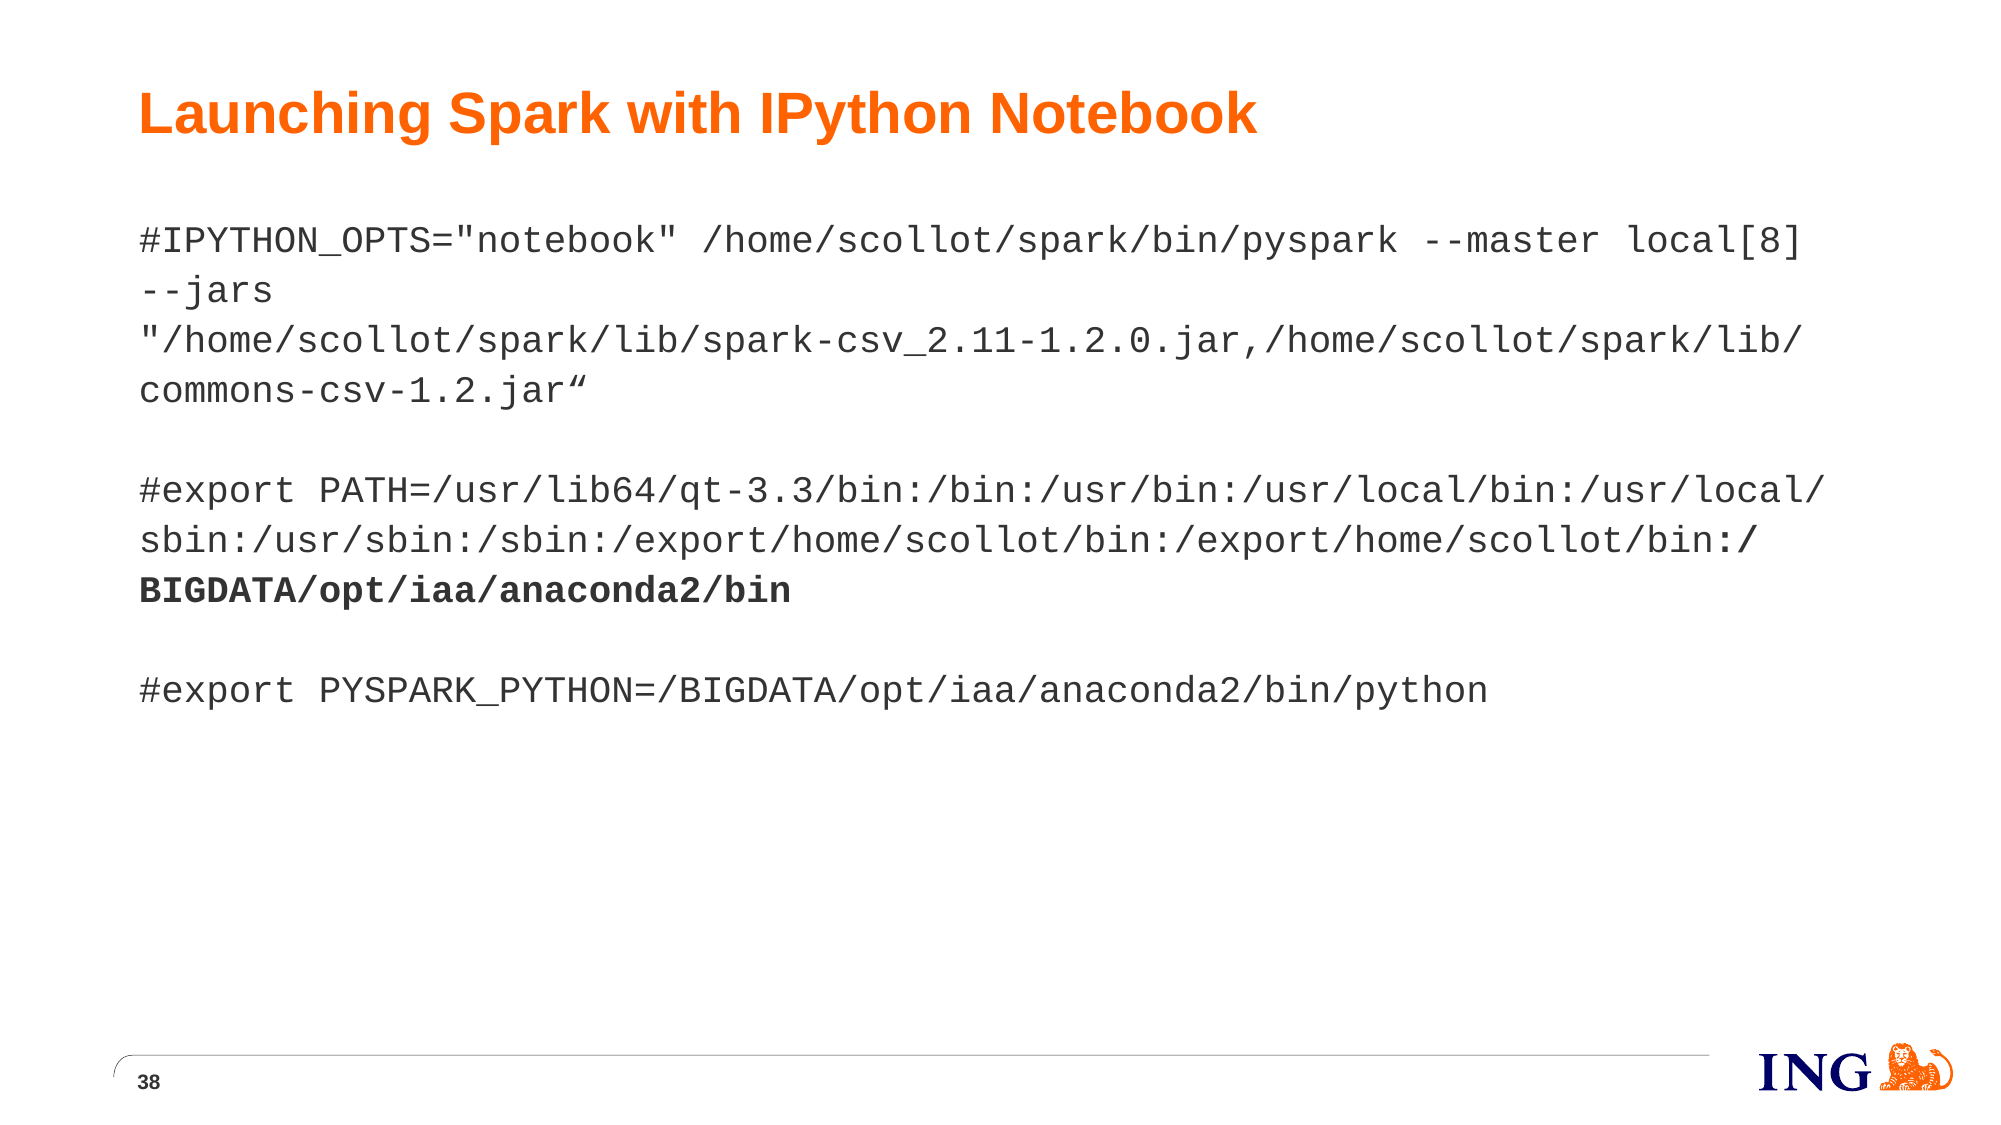

# Launching Spark with IPython Notebook
#IPYTHON_OPTS="notebook" /home/scollot/spark/bin/pyspark --master local[8] --jars "/home/scollot/spark/lib/spark-csv_2.11-1.2.0.jar,/home/scollot/spark/lib/commons-csv-1.2.jar“

#export PATH=/usr/lib64/qt-3.3/bin:/bin:/usr/bin:/usr/local/bin:/usr/local/sbin:/usr/sbin:/sbin:/export/home/scollot/bin:/export/home/scollot/bin:/BIGDATA/opt/iaa/anaconda2/bin

#export PYSPARK_PYTHON=/BIGDATA/opt/iaa/anaconda2/bin/python
38